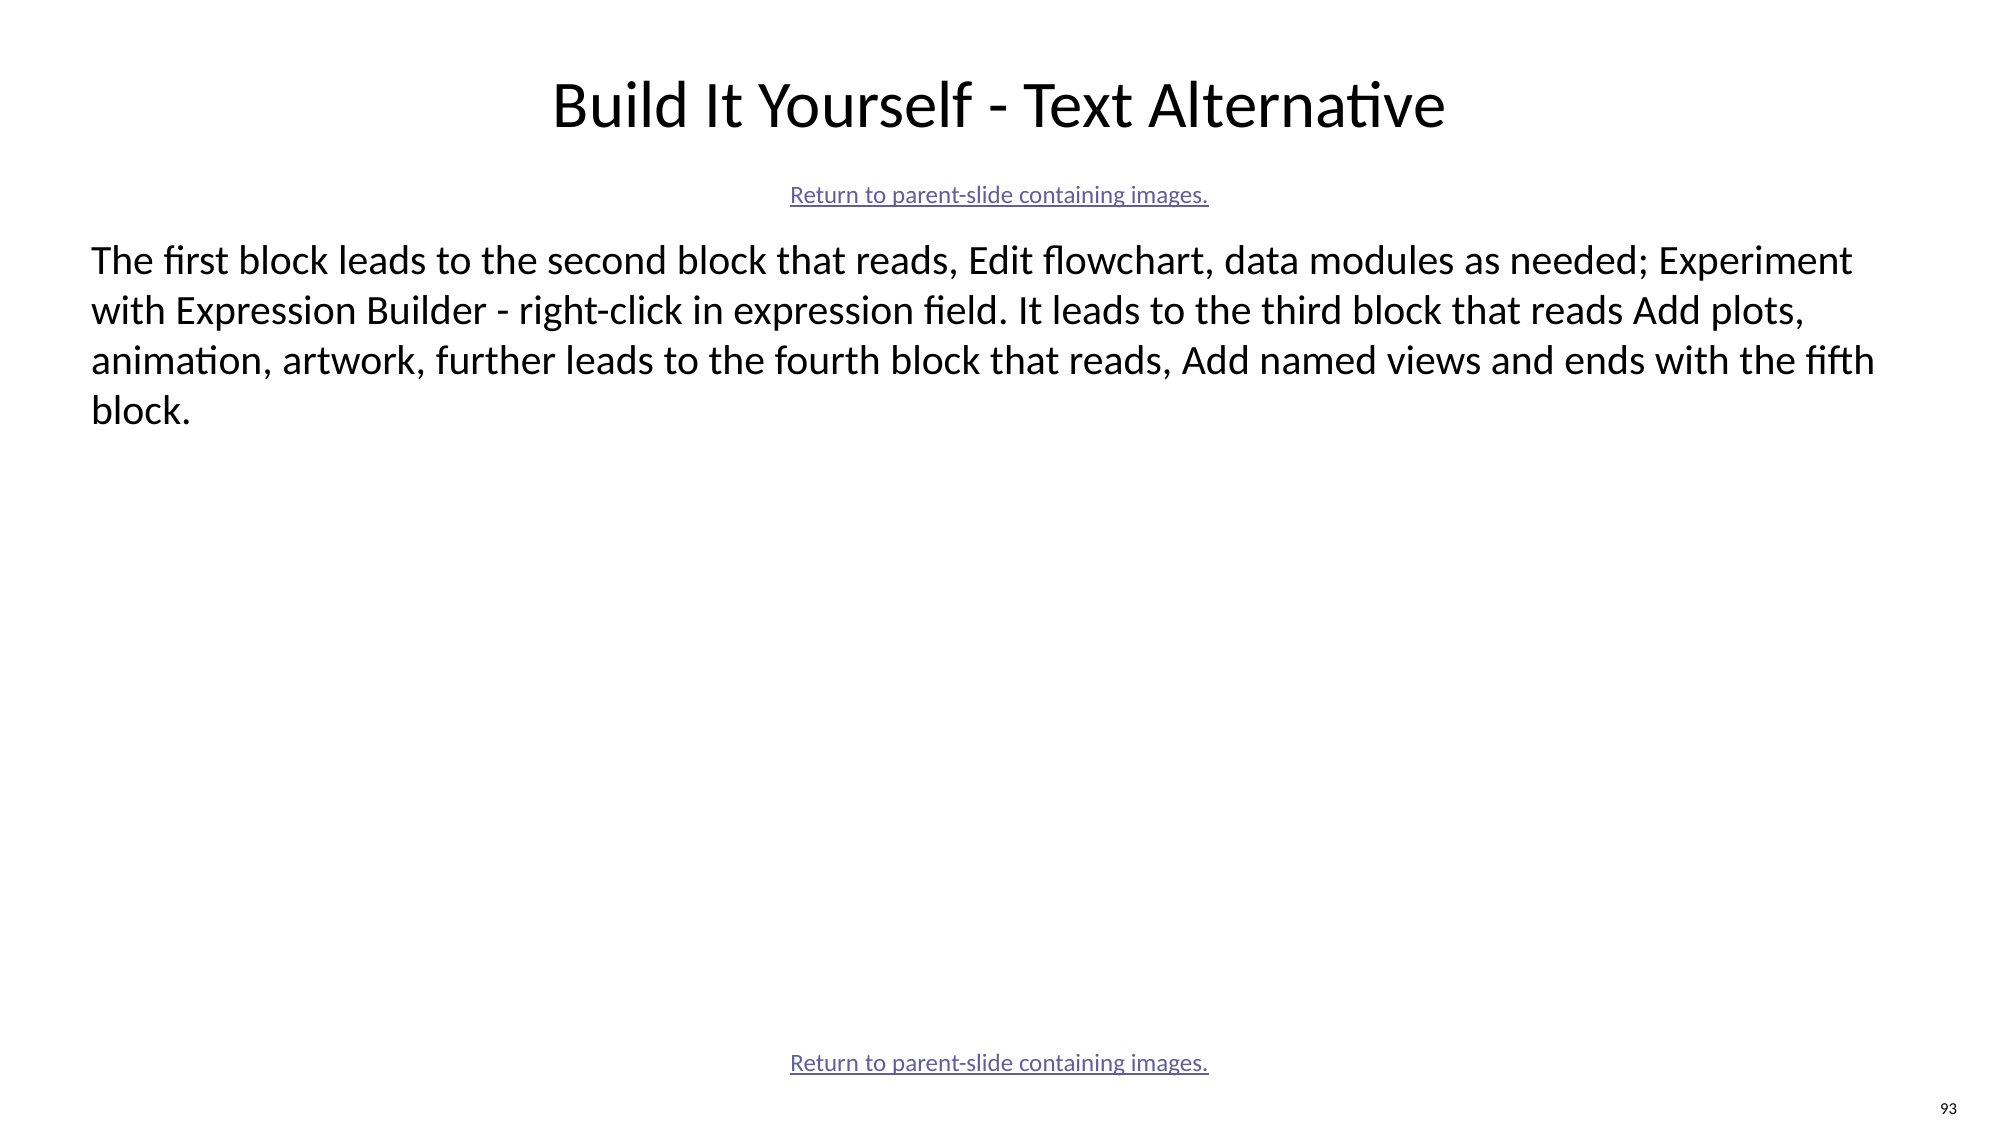

# Build It Yourself - Text Alternative
Return to parent-slide containing images.
The first block leads to the second block that reads, Edit flowchart, data modules as needed; Experiment with Expression Builder - right-click in expression field. It leads to the third block that reads Add plots, animation, artwork, further leads to the fourth block that reads, Add named views and ends with the fifth block.
Return to parent-slide containing images.
93